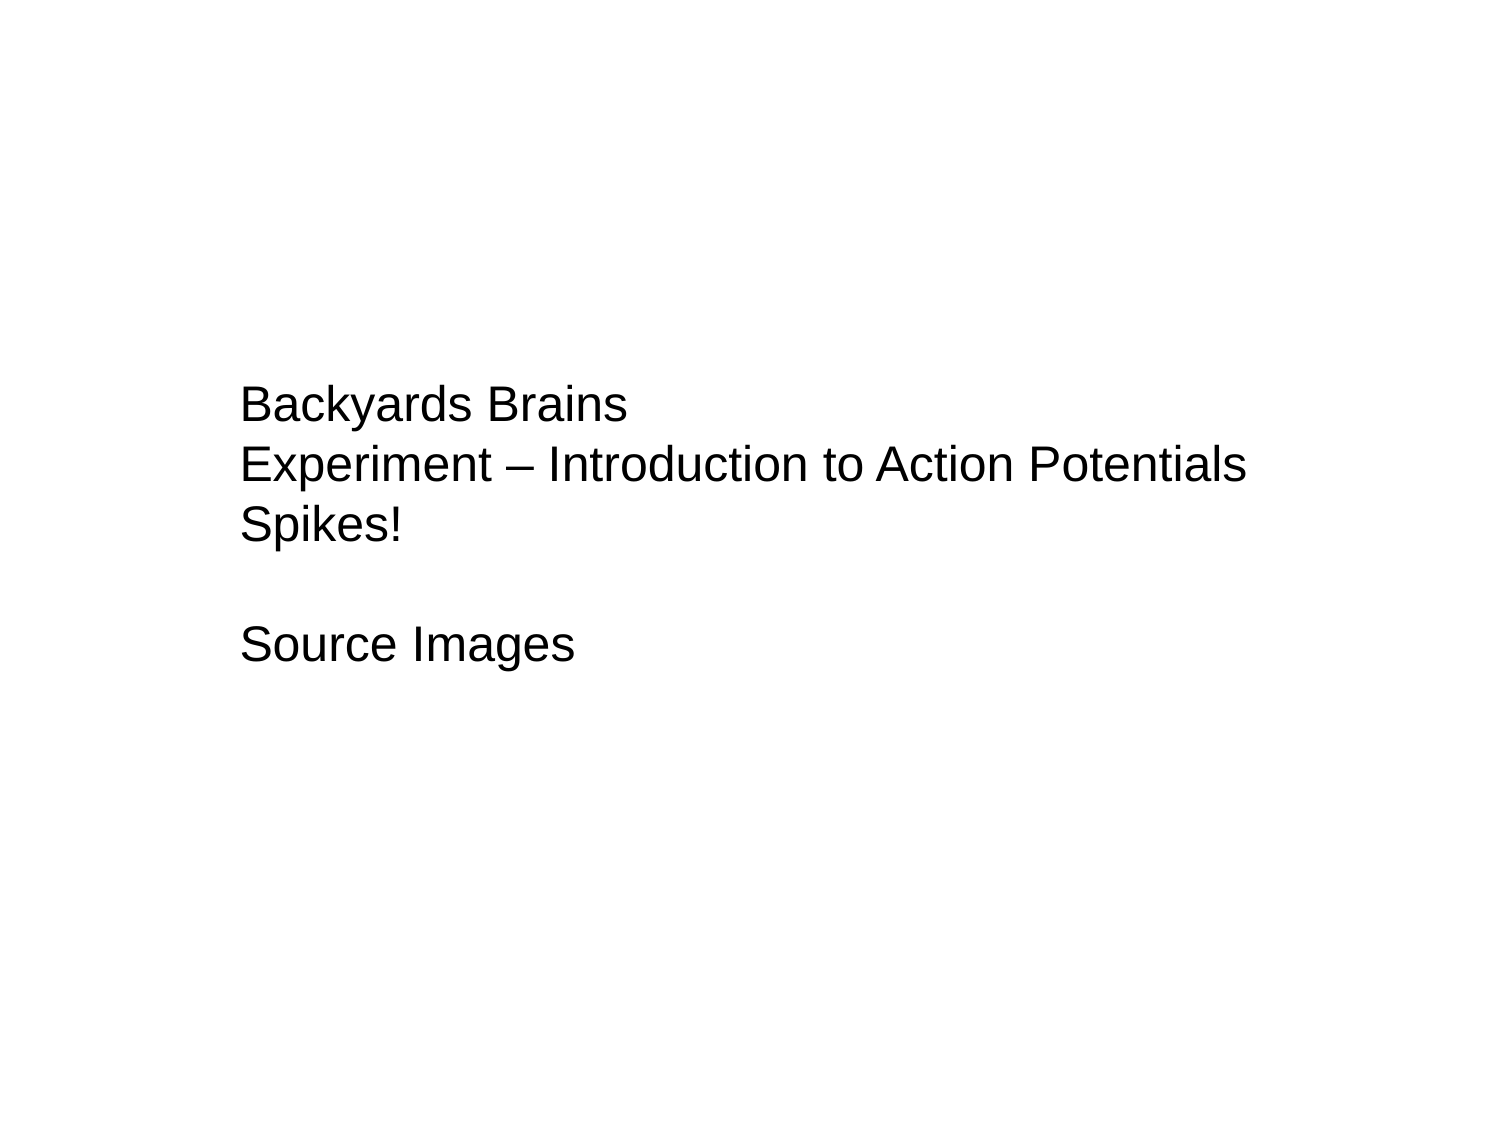

Backyards Brains
Experiment – Introduction to Action Potentials
Spikes!

Source Images